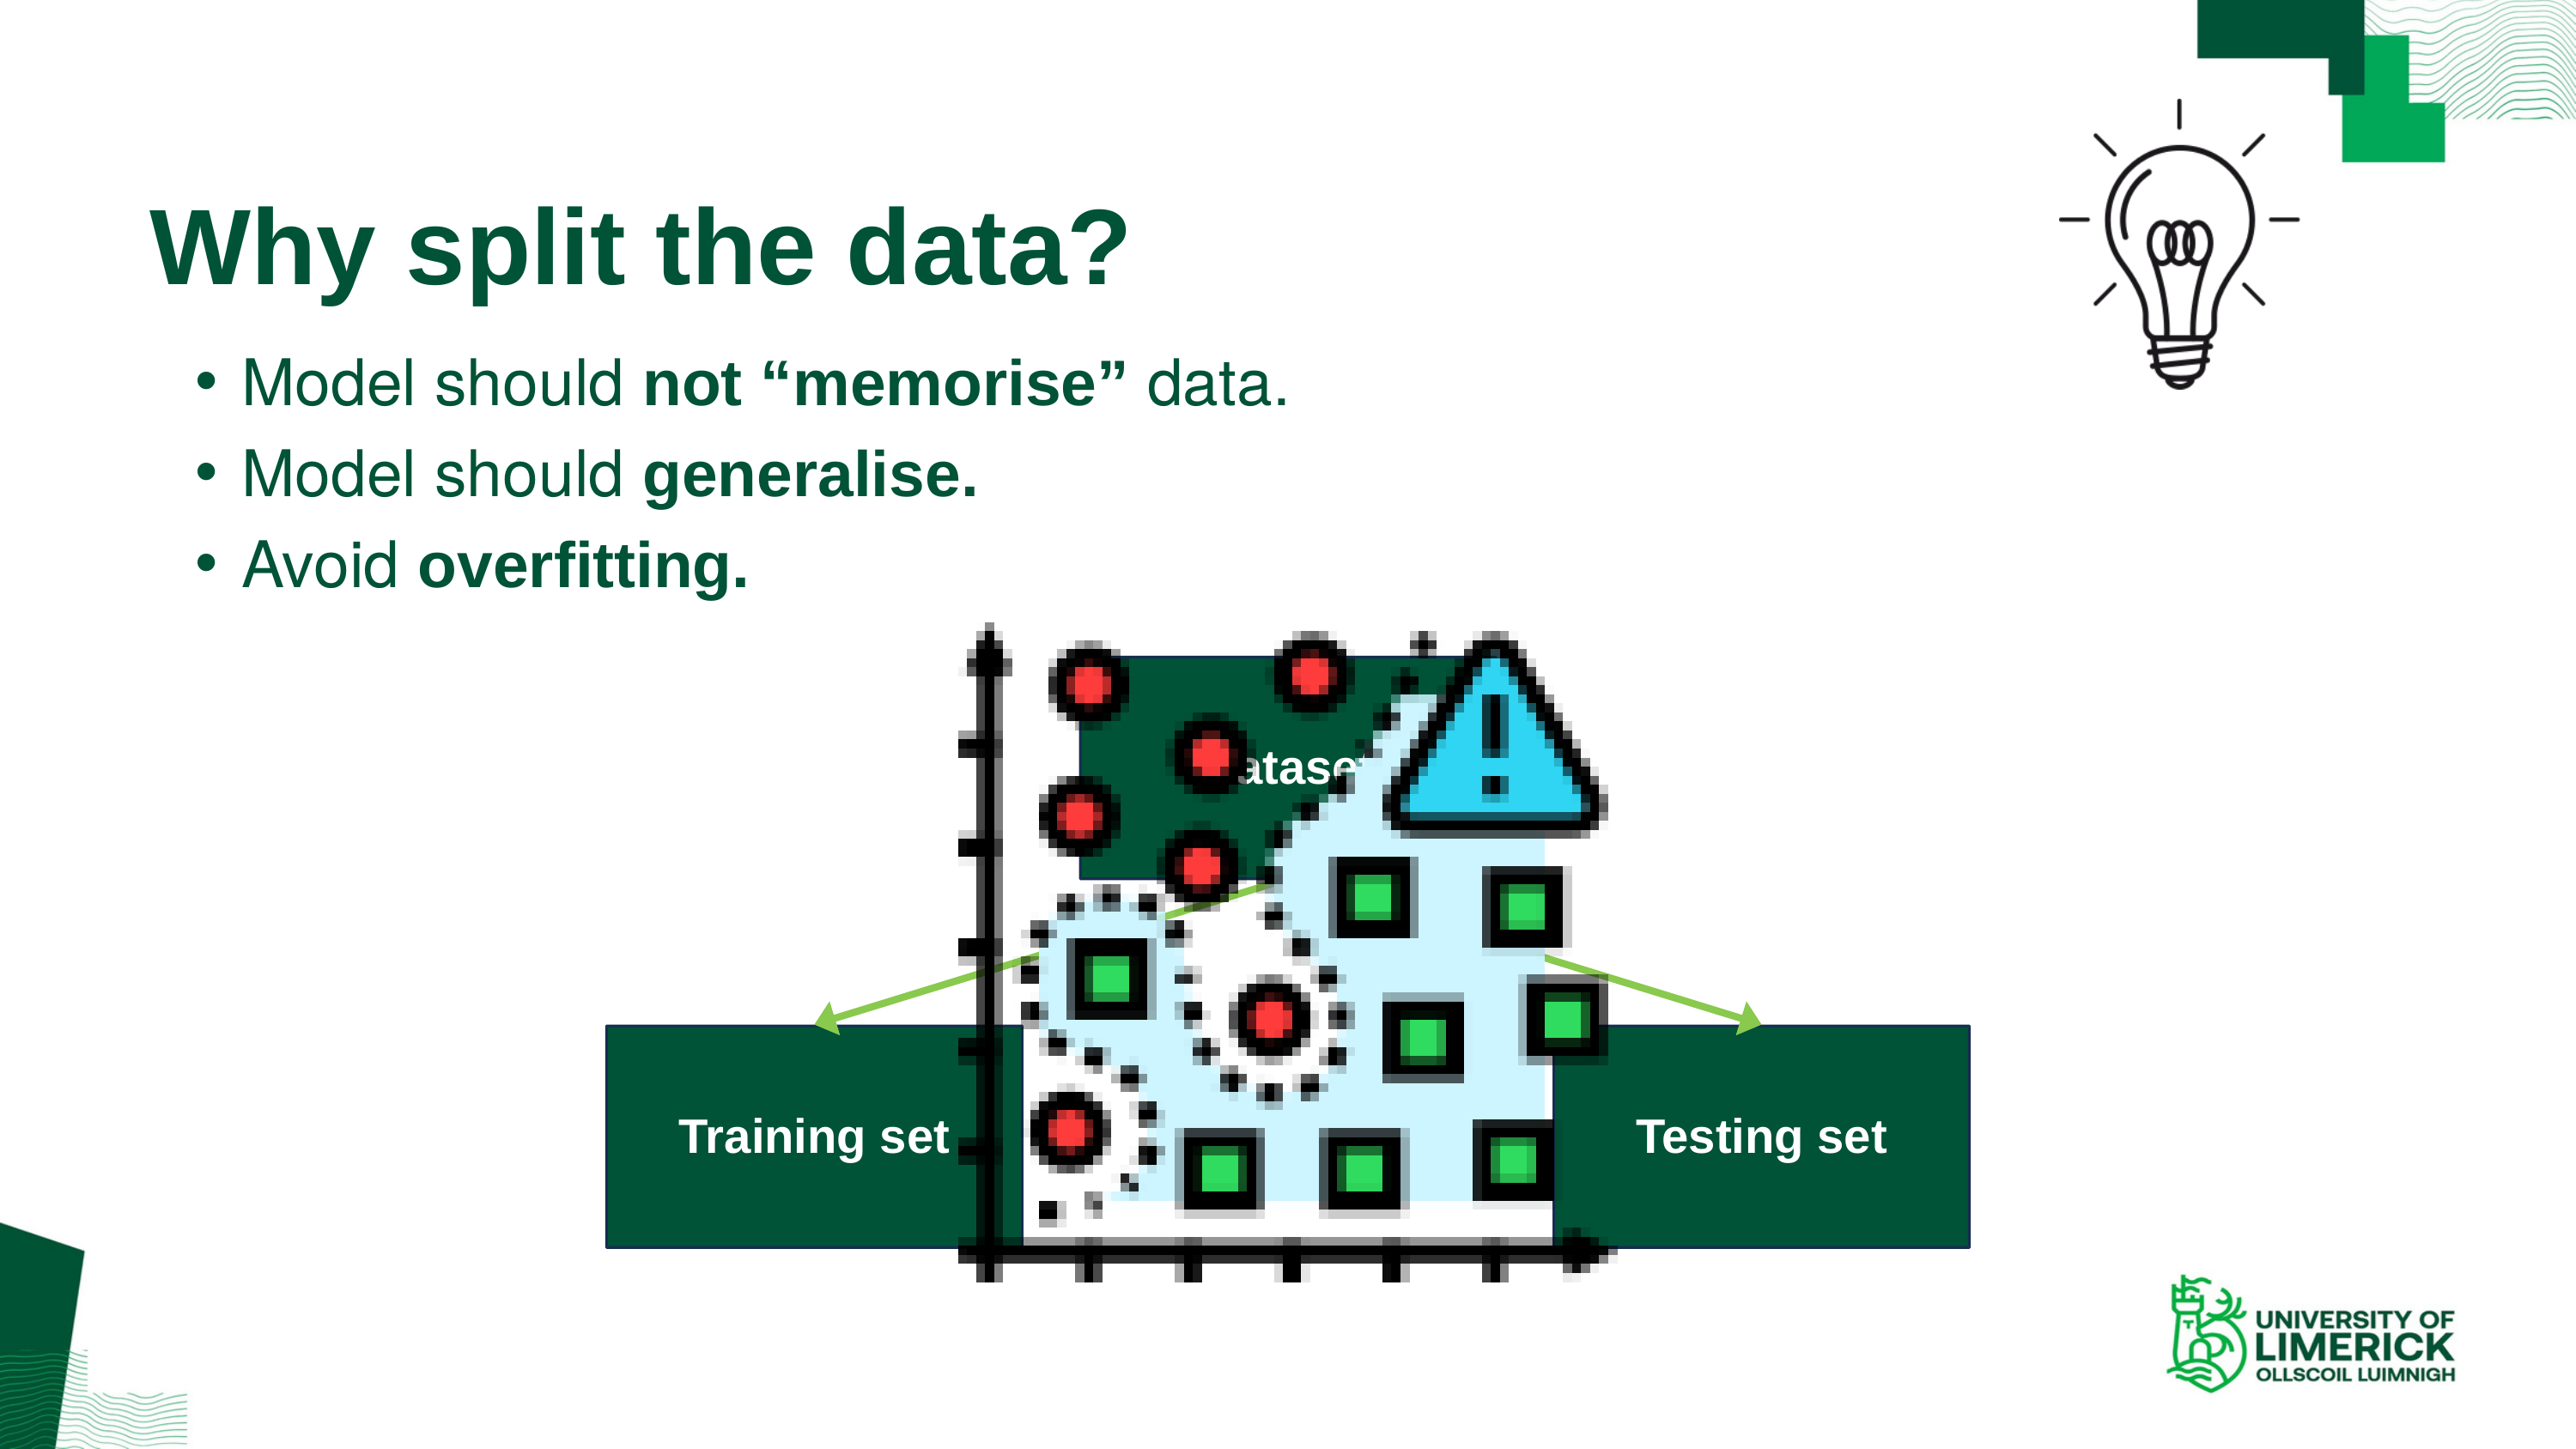

Why split the data?
Model should not “memorise” data.
Model should generalise.
Avoid overfitting.

Dataset

Testing set

Training set